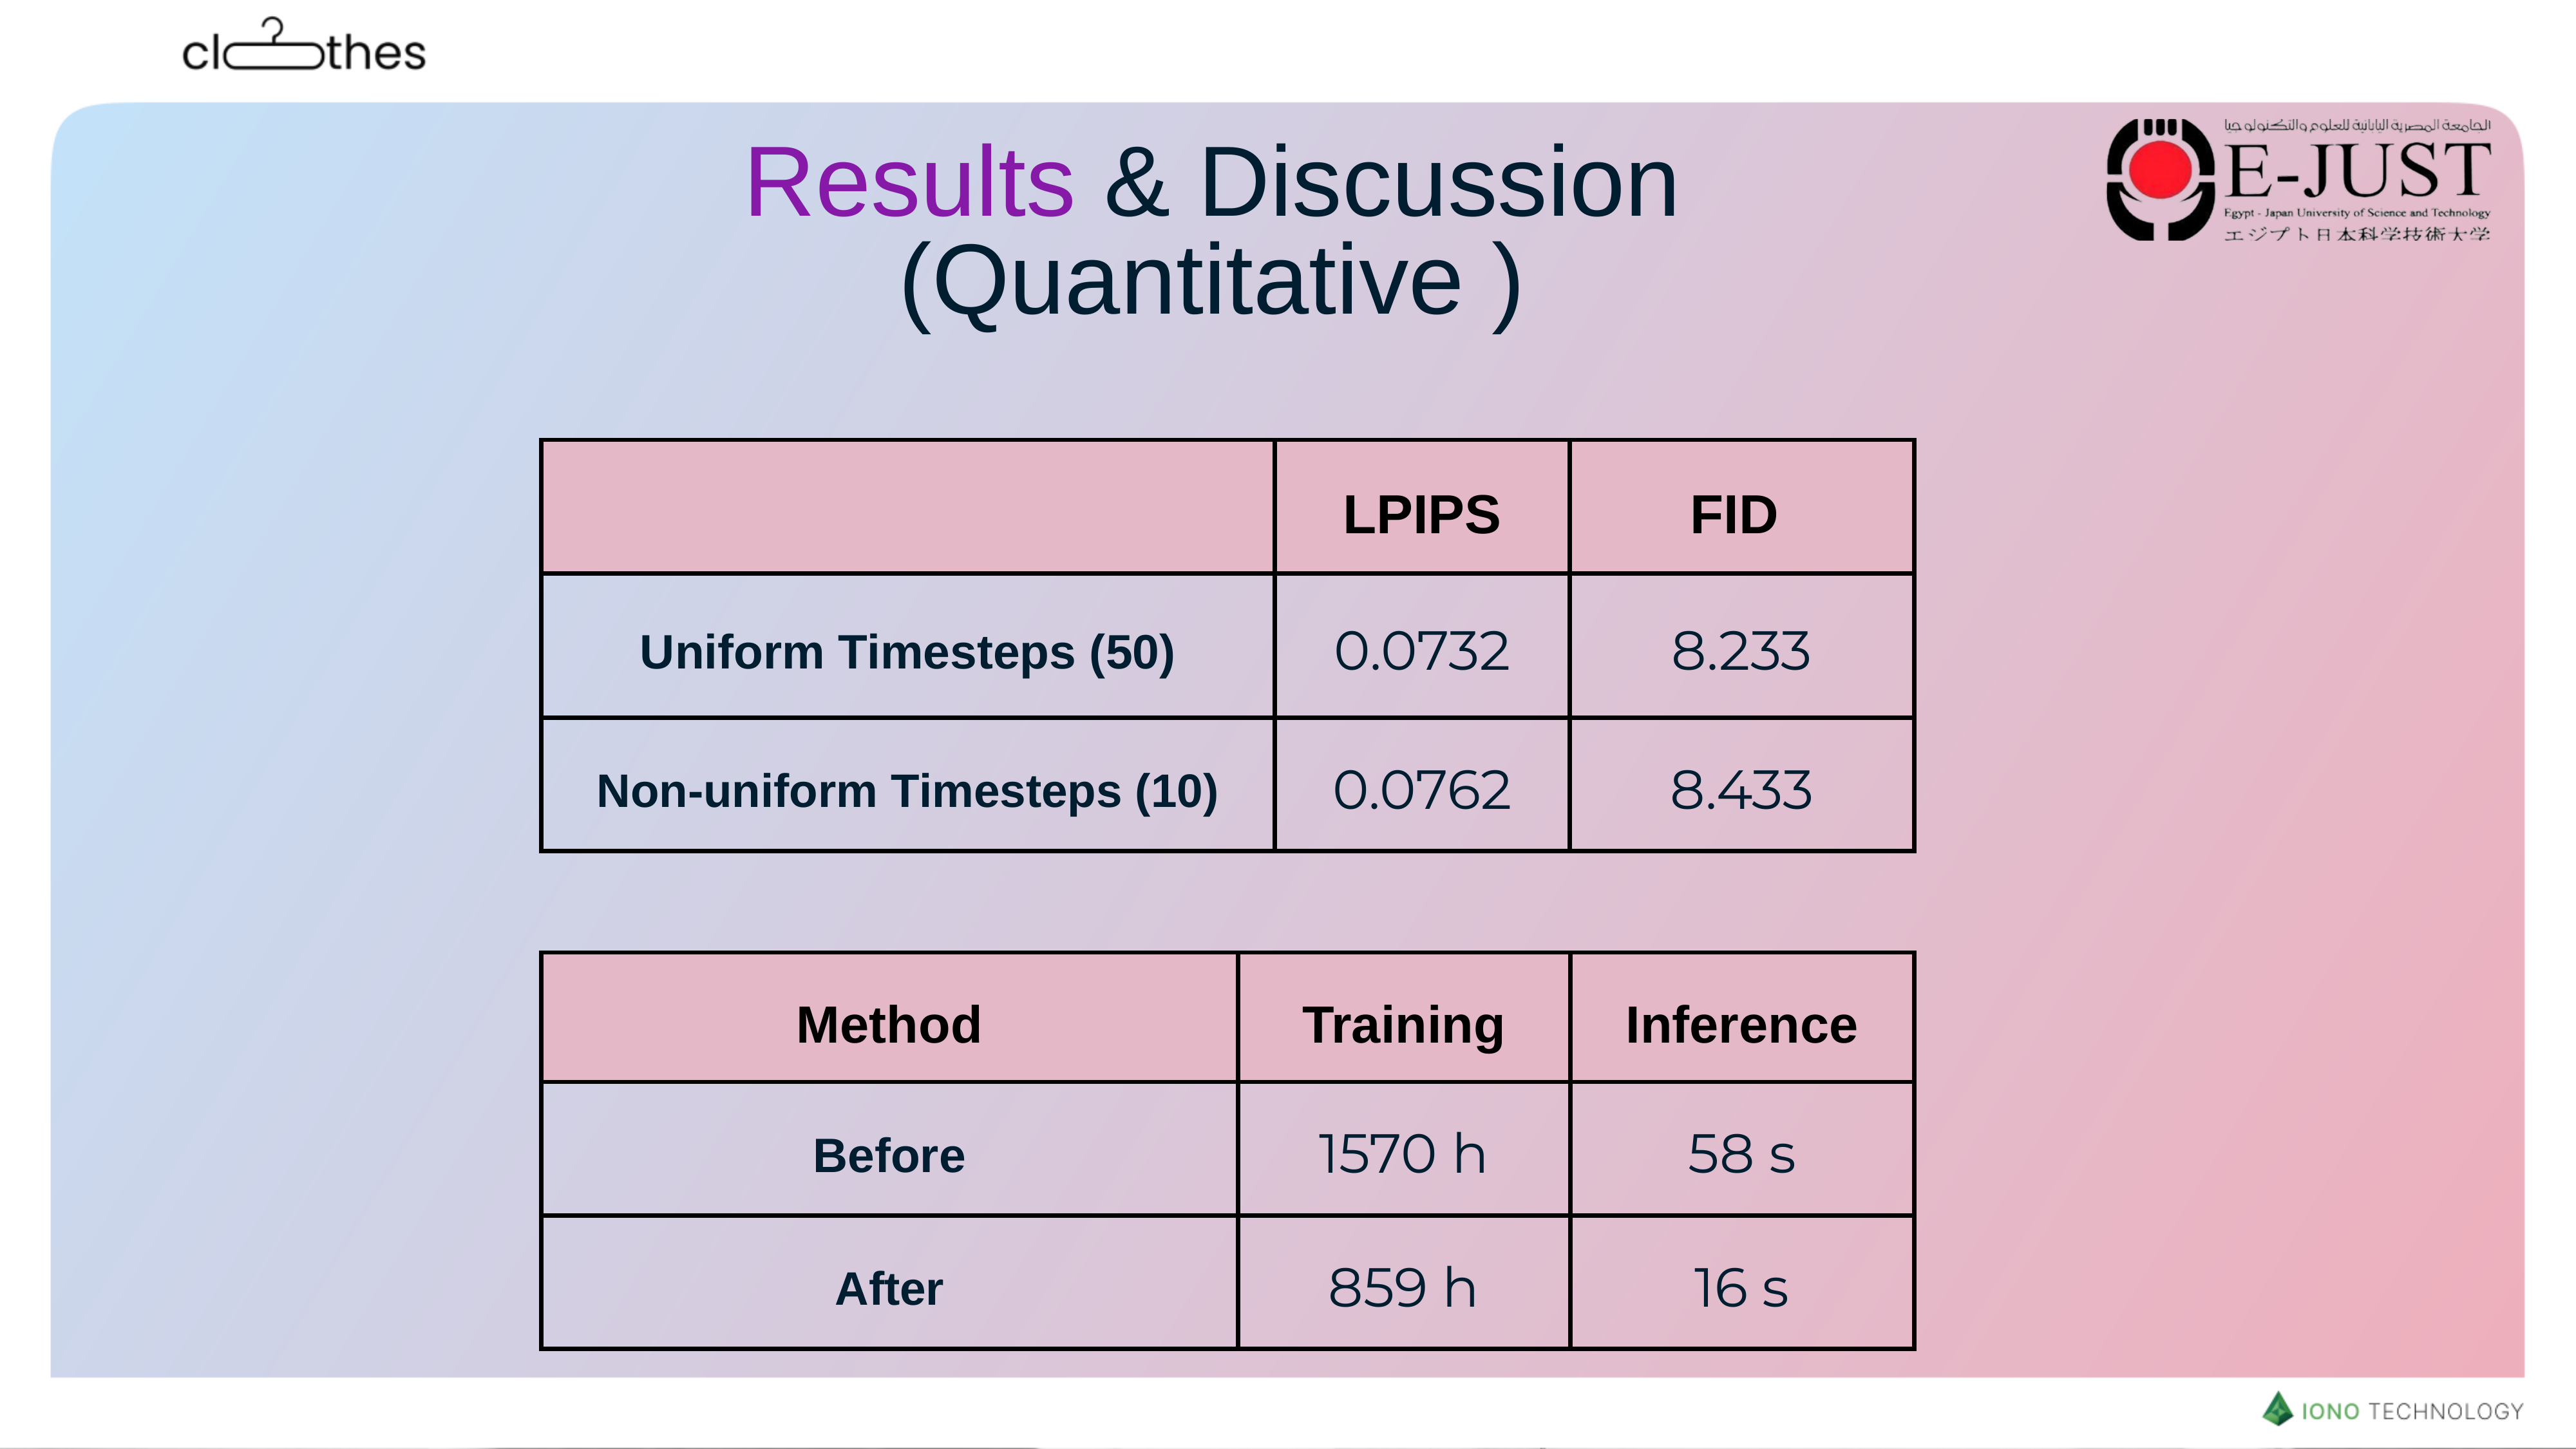

Results & Discussion
(Quantitative )
|  | LPIPS | FID |
| --- | --- | --- |
| Uniform Timesteps (50) | 0.0732 | 8.233 |
| Non-uniform Timesteps (10) | 0.0762 | 8.433 |
| Method | Training | Inference |
| --- | --- | --- |
| Before | 1570 h | 58 s |
| After | 859 h | 16 s |